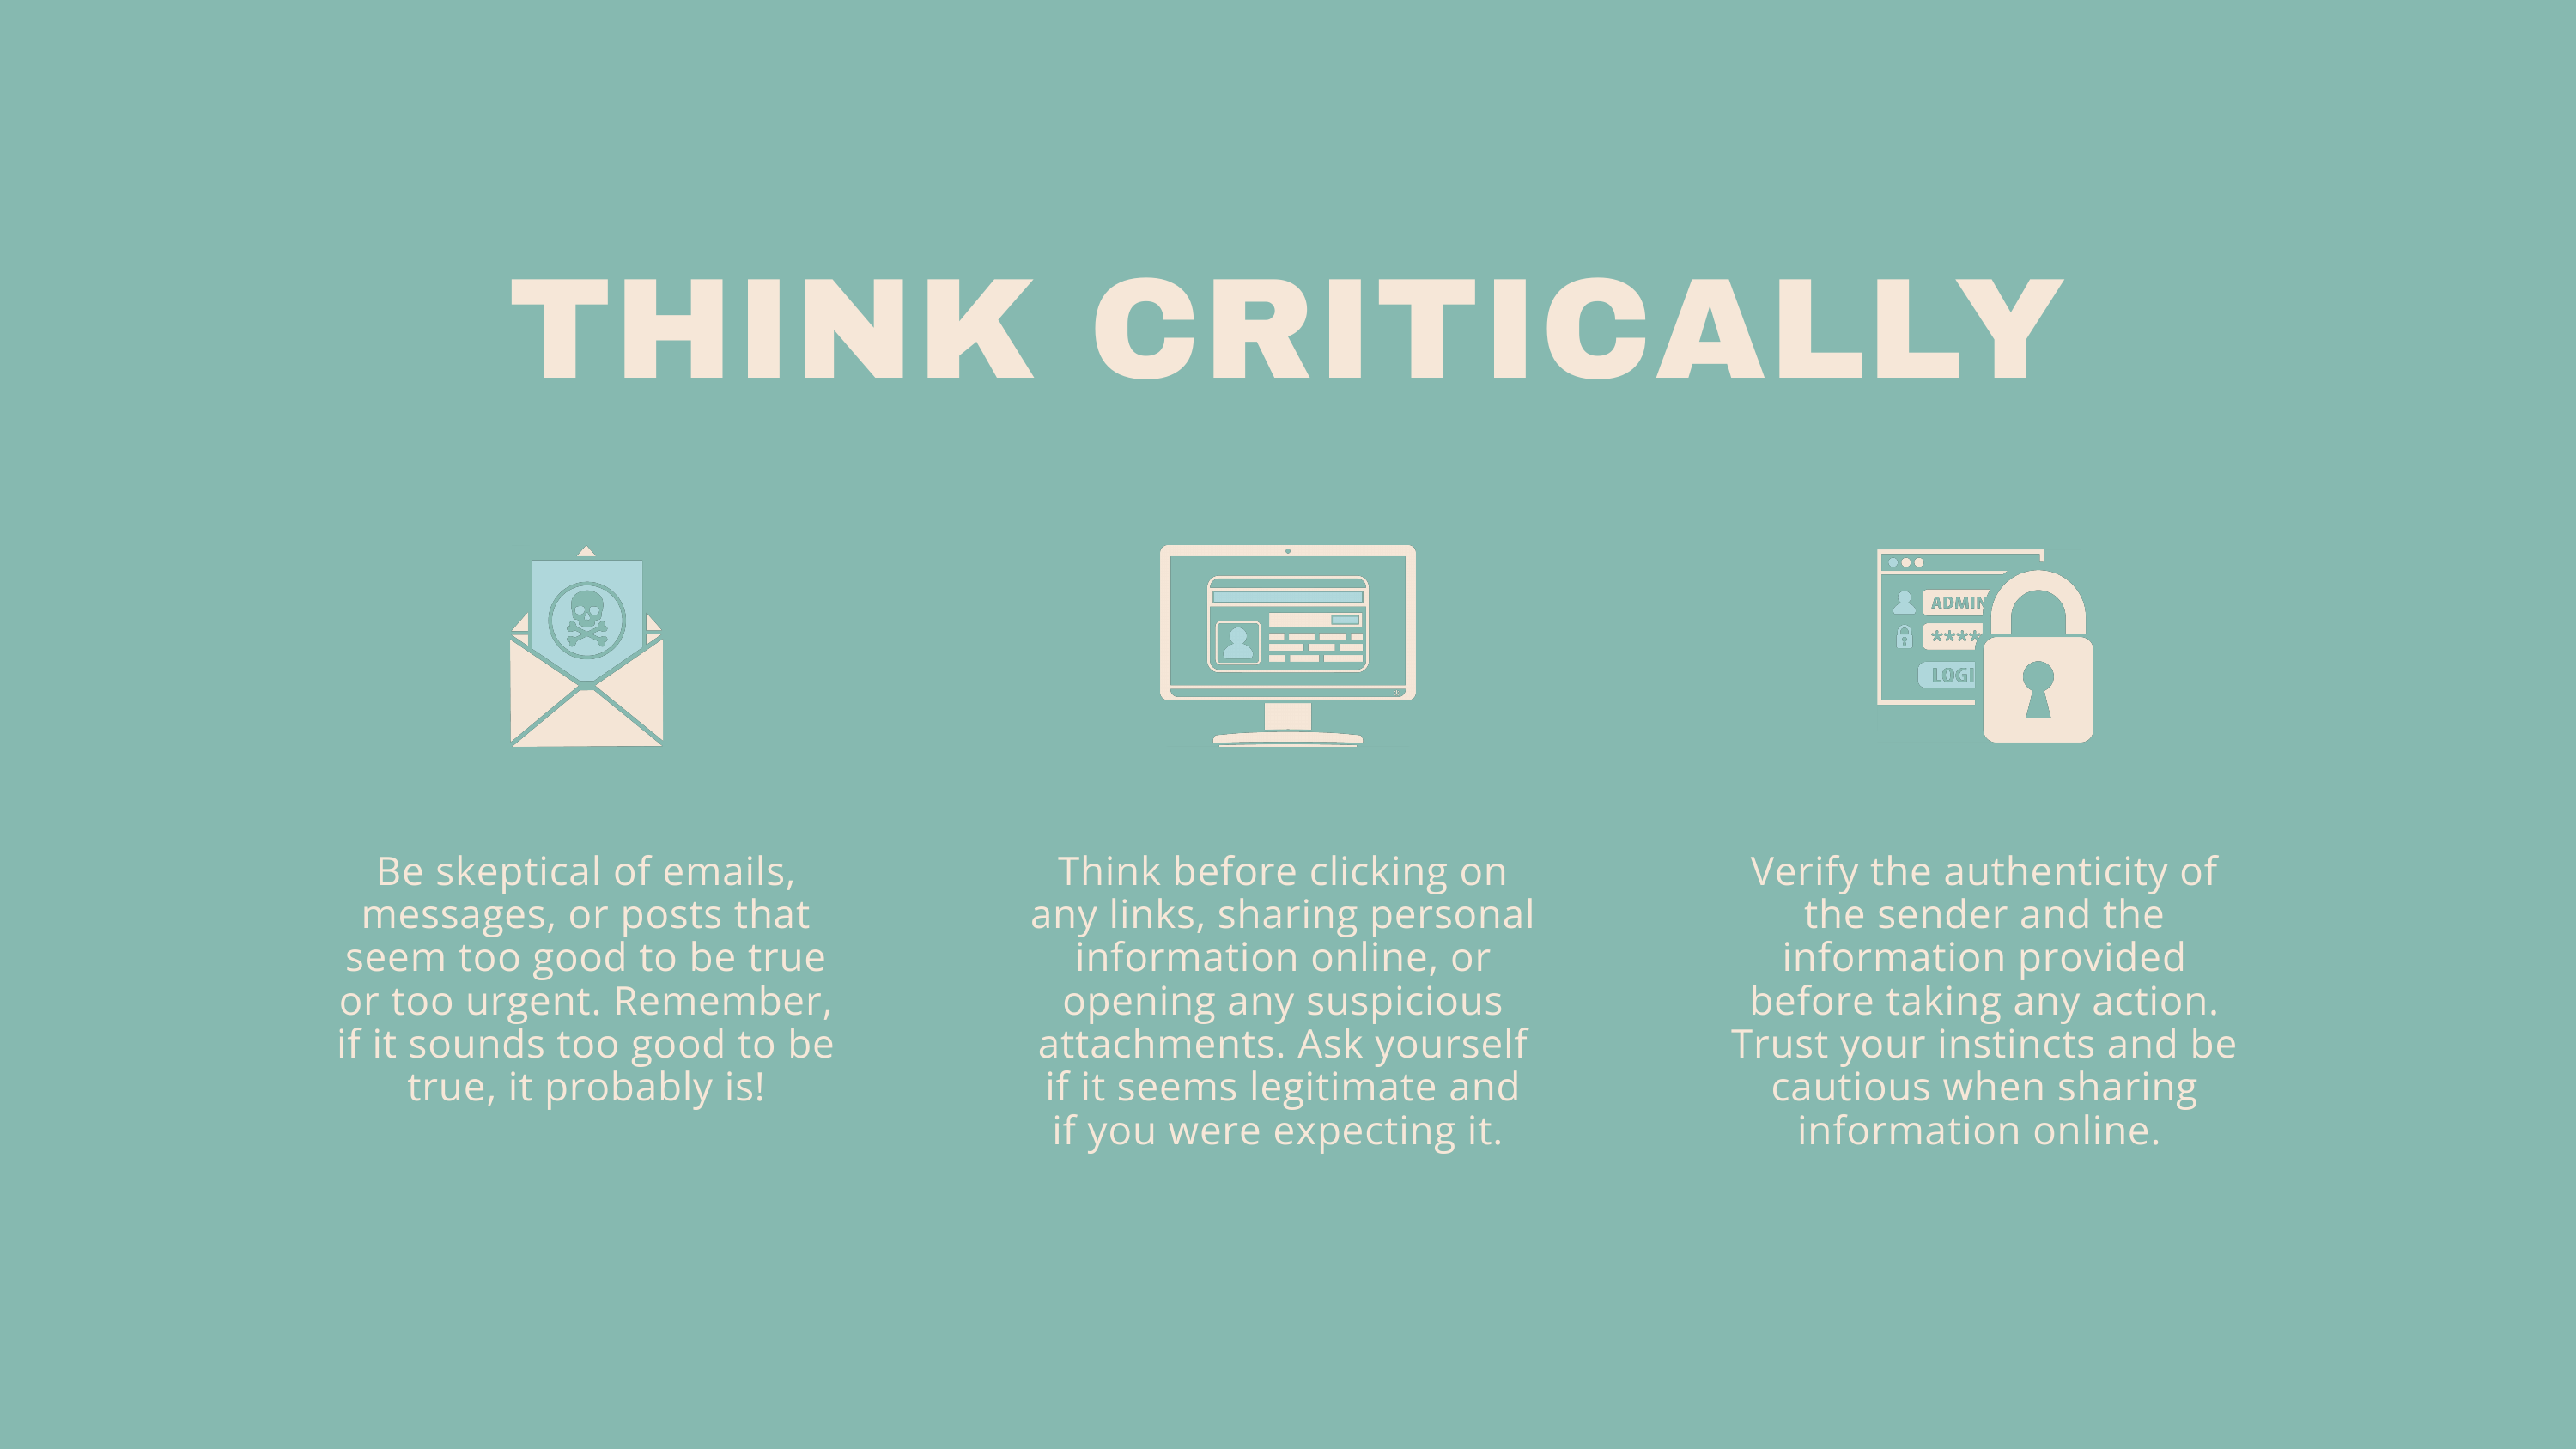

THINK CRITICALLY

THINK BEFORE YOU CLICK!
PROTECT YOURSELF FROM PHISHING
Be skeptical of emails, messages, or posts that seem too good to be true or too urgent. Remember, if it sounds too good to be true, it probably is!
Think before clicking on any links, sharing personal information online, or opening any suspicious attachments. Ask yourself if it seems legitimate and if you were expecting it.
Verify the authenticity of the sender and the information provided before taking any action. Trust your instincts and be cautious when sharing information online.
Don't share your personal information online!